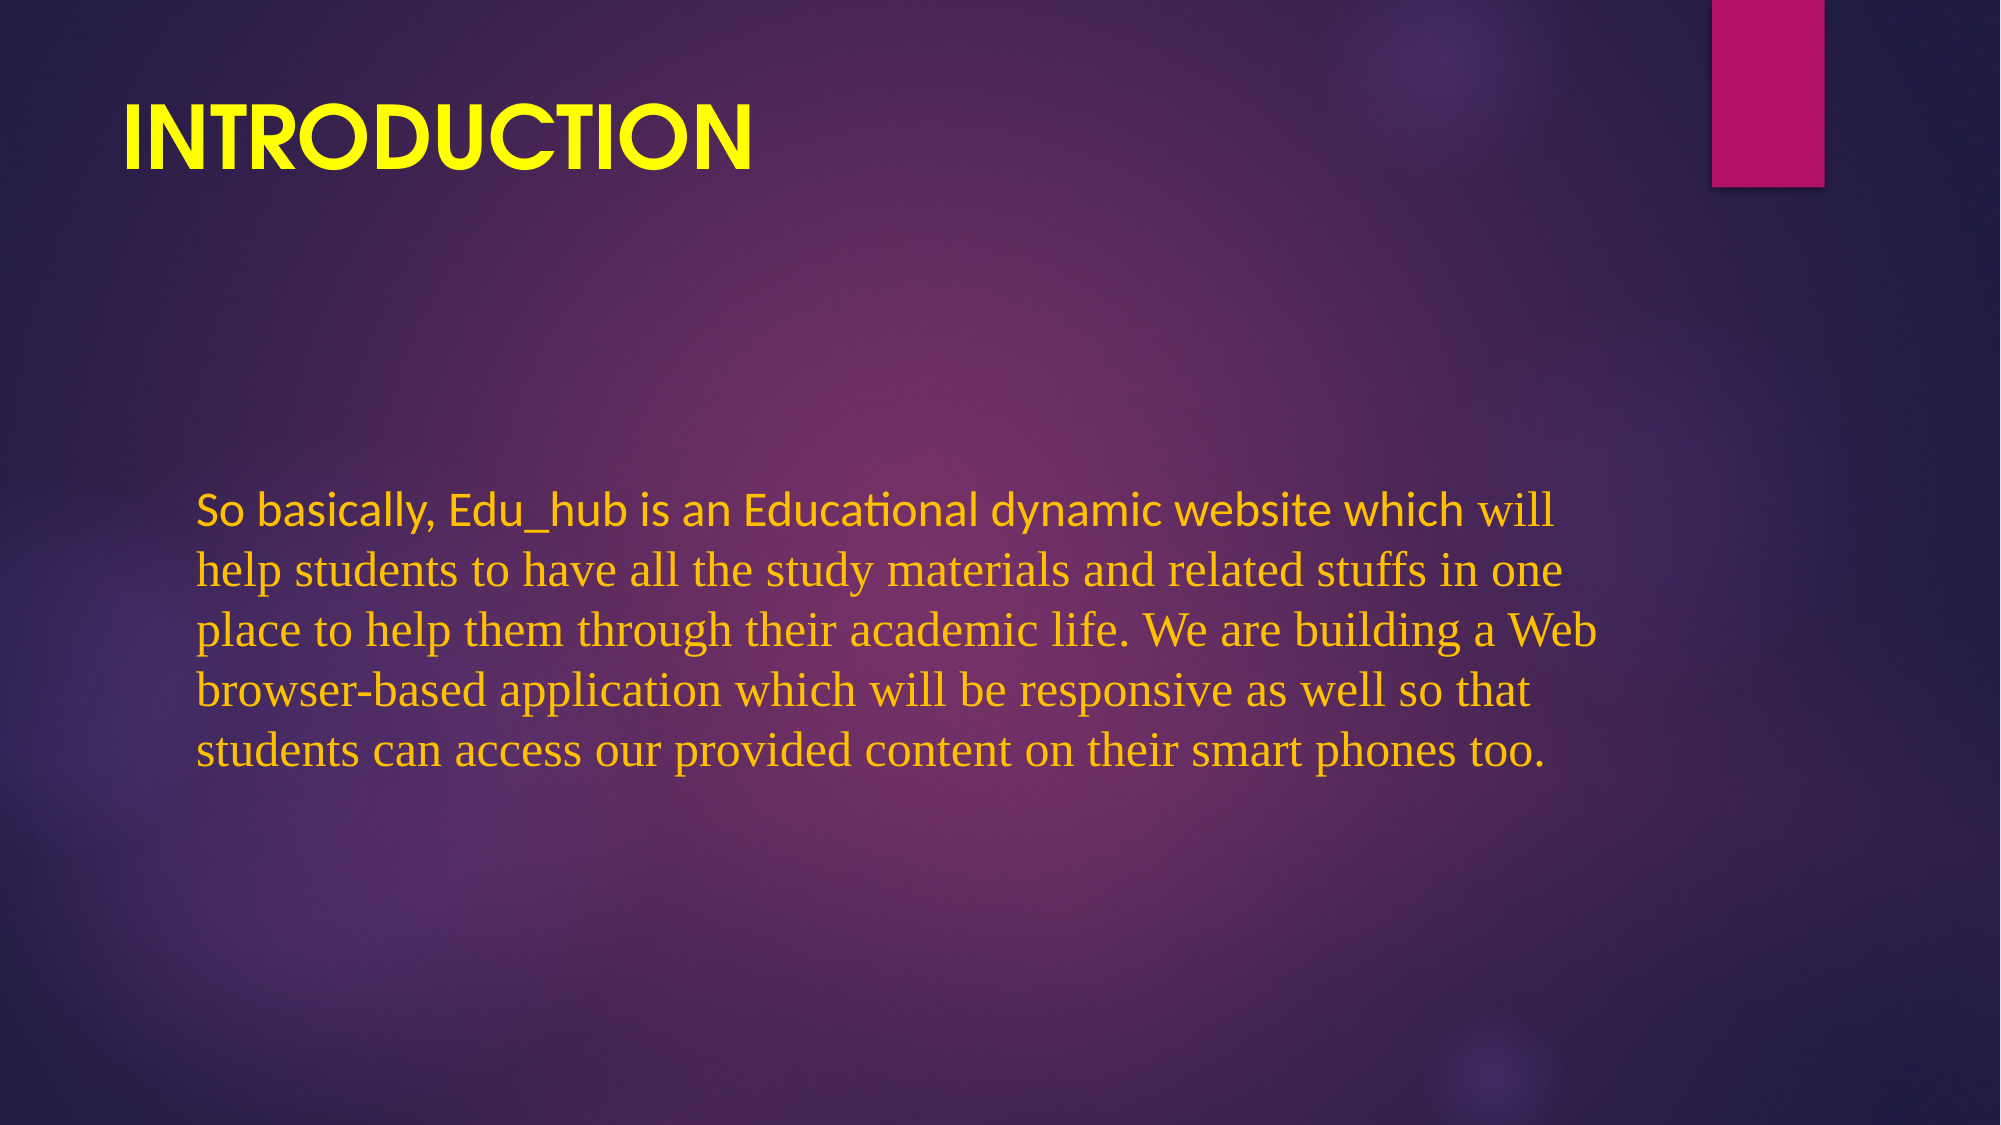

# INTRODUCTION

So basically, Edu_hub is an Educational dynamic website which will help students to have all the study materials and related stuffs in one place to help them through their academic life. We are building a Web browser-based application which will be responsive as well so that students can access our provided content on their smart phones too.